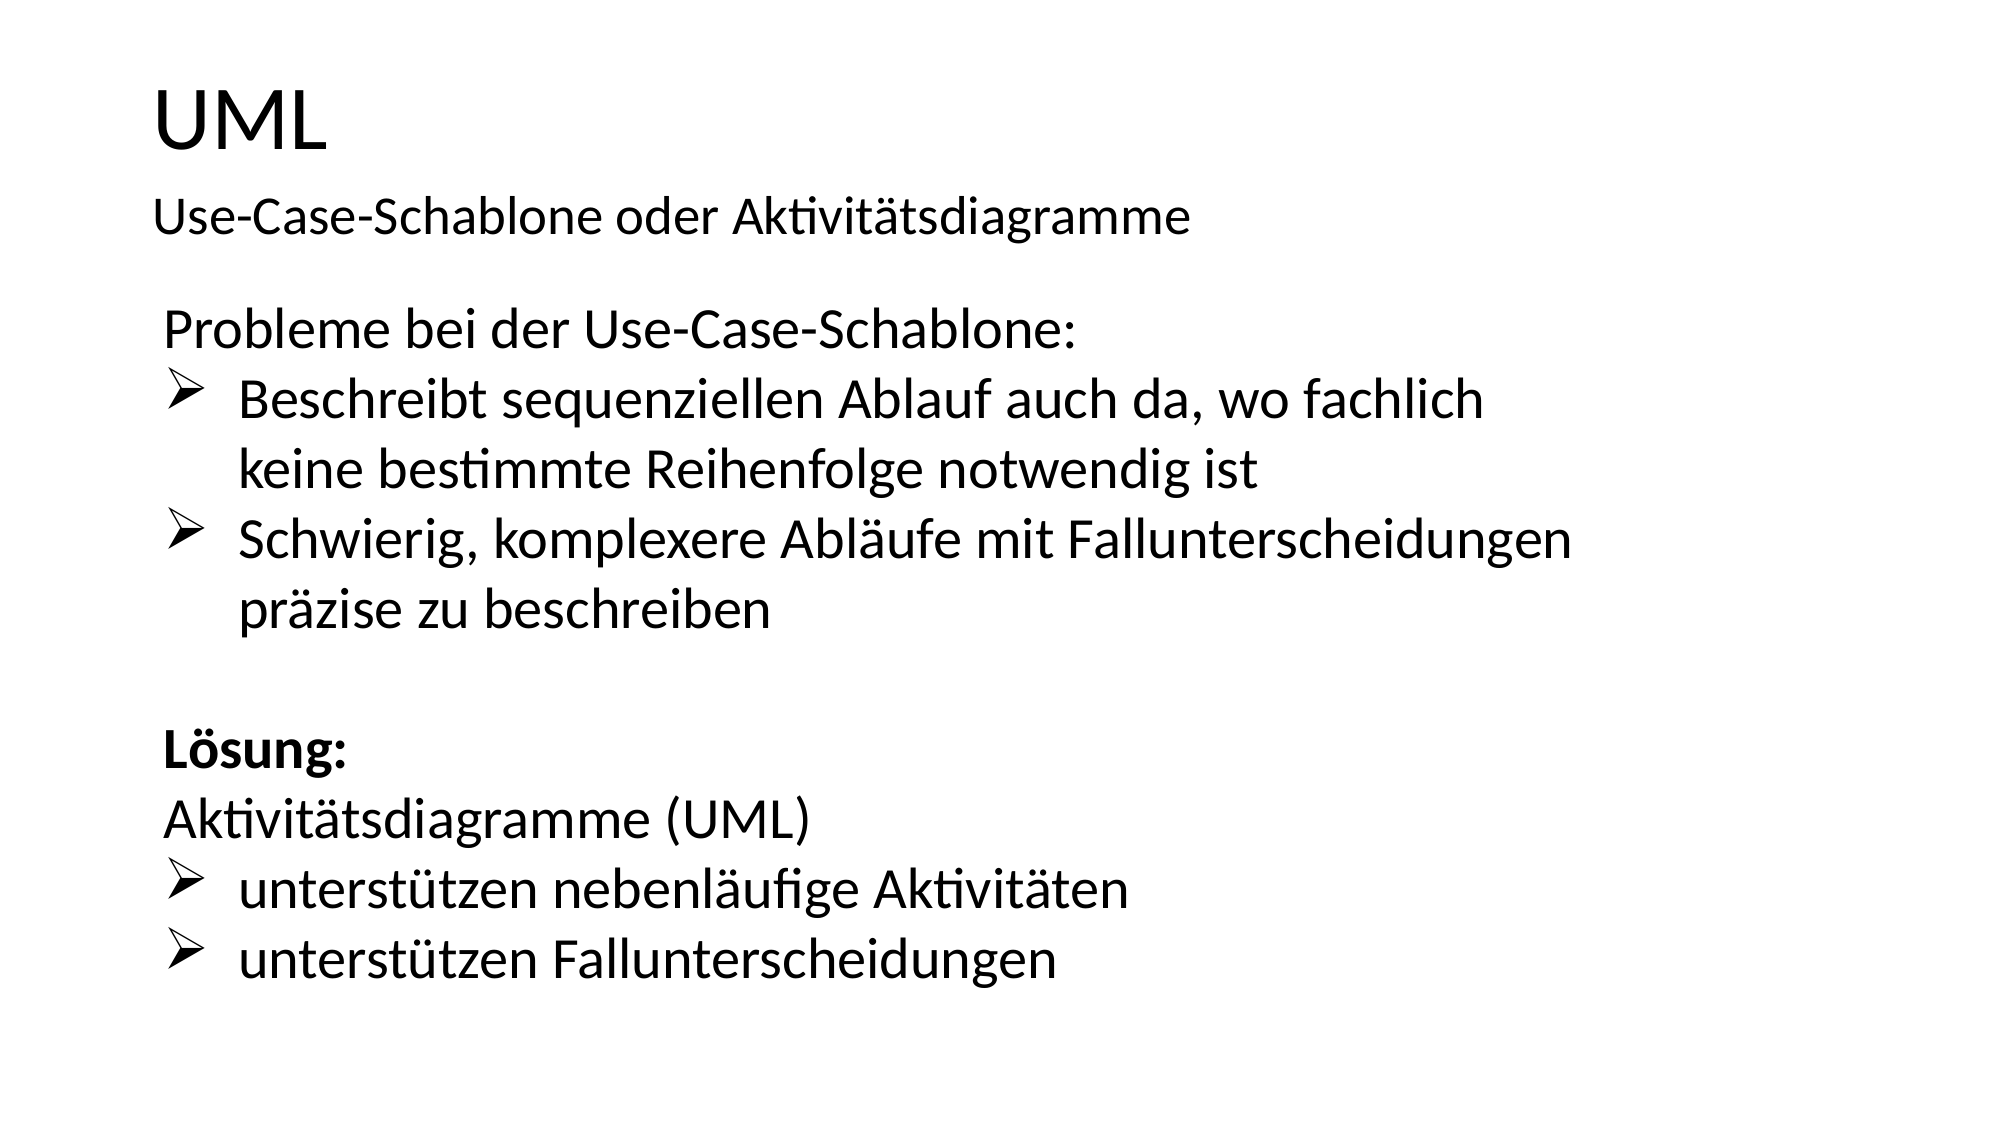

# UML
Use-Case-Schablone oder Aktivitätsdiagramme
Probleme bei der Use-Case-Schablone:
Beschreibt sequenziellen Ablauf auch da, wo fachlich keine bestimmte Reihenfolge notwendig ist
Schwierig, komplexere Abläufe mit Fallunterscheidungen präzise zu beschreiben

Lösung:
Aktivitätsdiagramme (UML)
unterstützen nebenläufige Aktivitäten
unterstützen Fallunterscheidungen